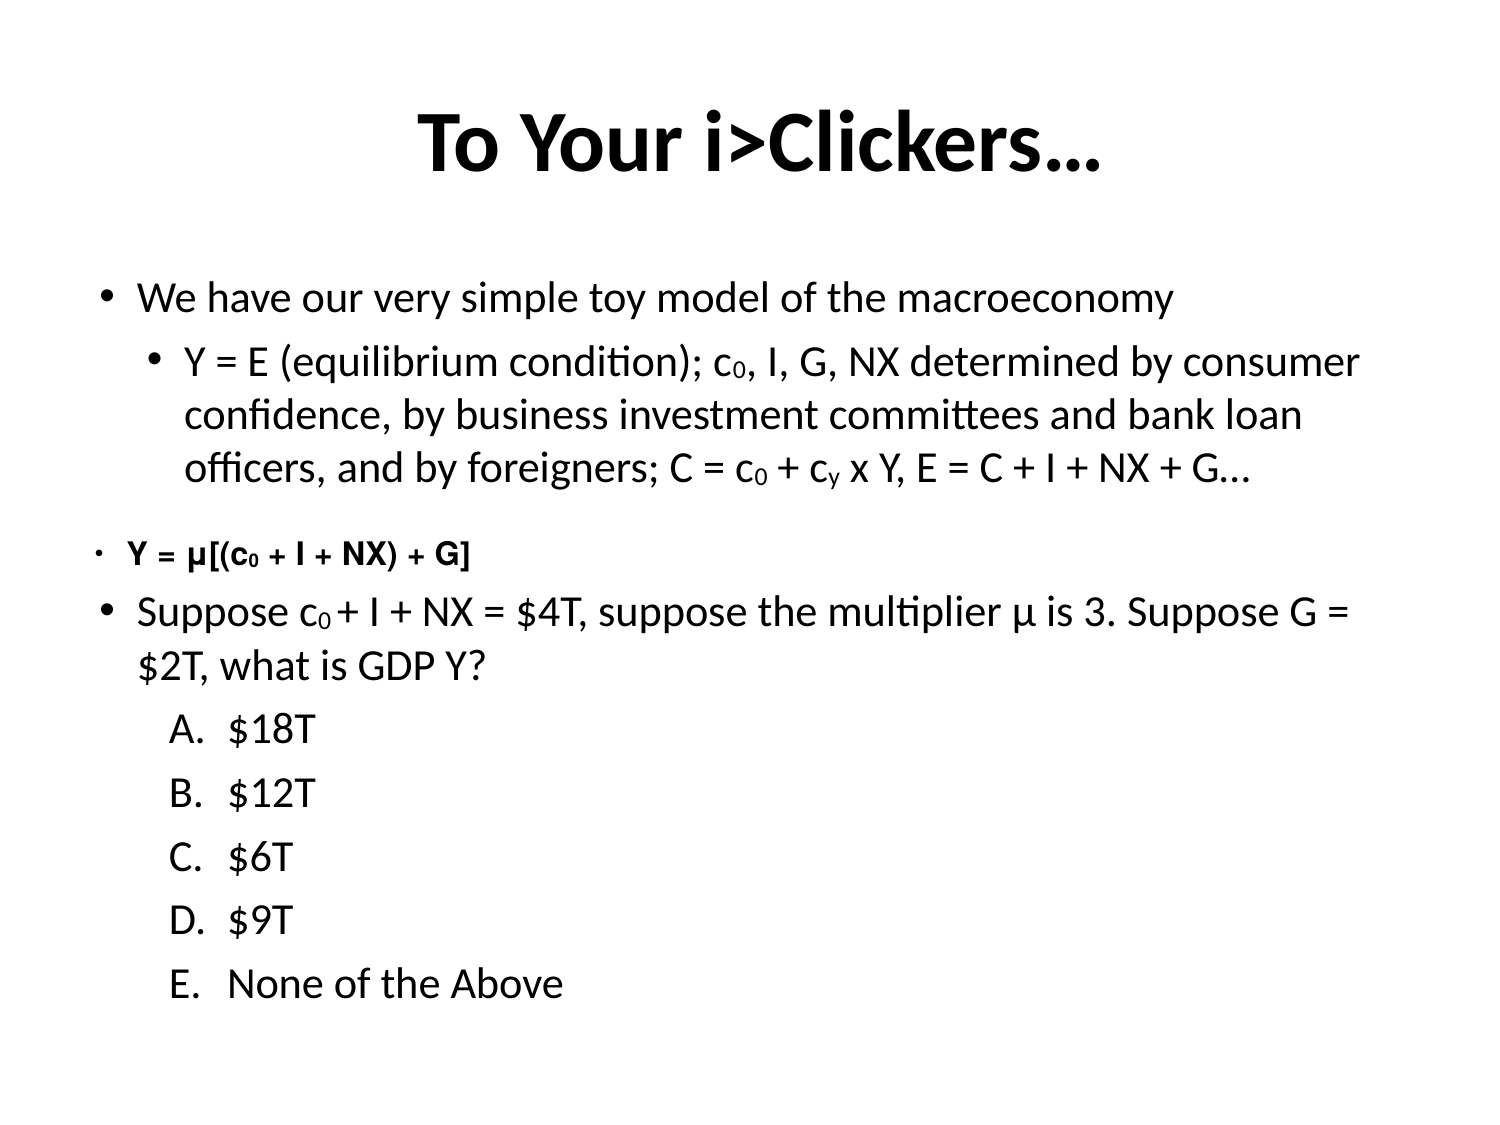

To Your i>Clickers…
We have our very simple toy model of the macroeconomy
Y = E (equilibrium condition); c0, I, G, NX determined by consumer confidence, by business investment committees and bank loan officers, and by foreigners; C = c0 + cy x Y, E = C + I + NX + G…
Y = μ[(c0 + I + NX) + G]
Suppose c0 + I + NX = $4T, suppose the multiplier μ is 3. Suppose G = $2T, what is GDP Y?
$18T
$12T
$6T
$9T
None of the Above